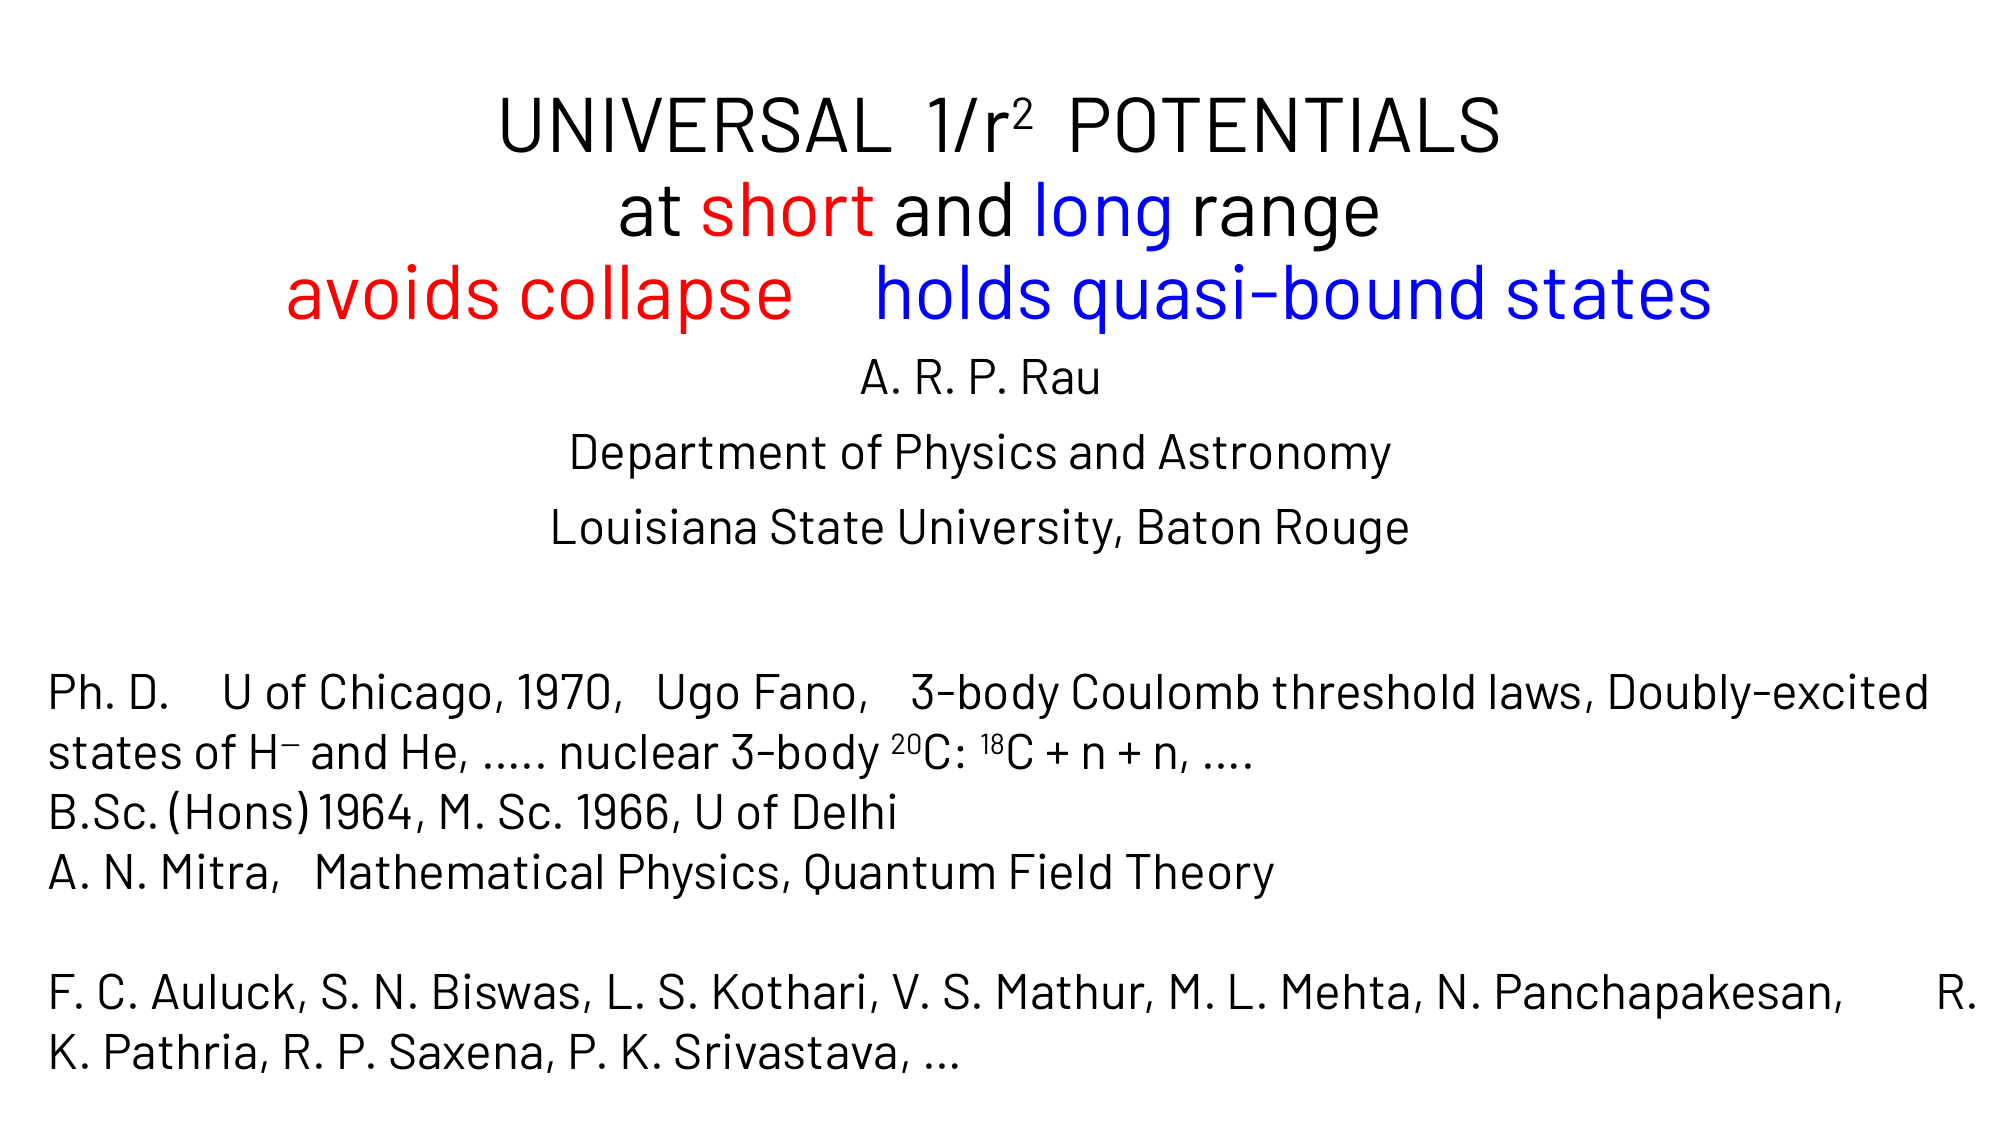

# UNIVERSAL  1/r2  POTENTIALS at short and long range avoids collapse     holds quasi-bound states
A. R. P. Rau
Department of Physics and Astronomy
Louisiana State University, Baton Rouge
Ph. D.     U of Chicago, 1970,   Ugo Fano,    3-body Coulomb threshold laws, Doubly-excited
states of H-- and He, ….. nuclear 3-body 20C: 18C + n + n, ….
B.Sc. (Hons) 1964, M. Sc. 1966, U of Delhi
A. N. Mitra,   Mathematical Physics, Quantum Field Theory

F. C. Auluck, S. N. Biswas, L. S. Kothari, V. S. Mathur, M. L. Mehta, N. Panchapakesan,         R. K. Pathria, R. P. Saxena, P. K. Srivastava, …